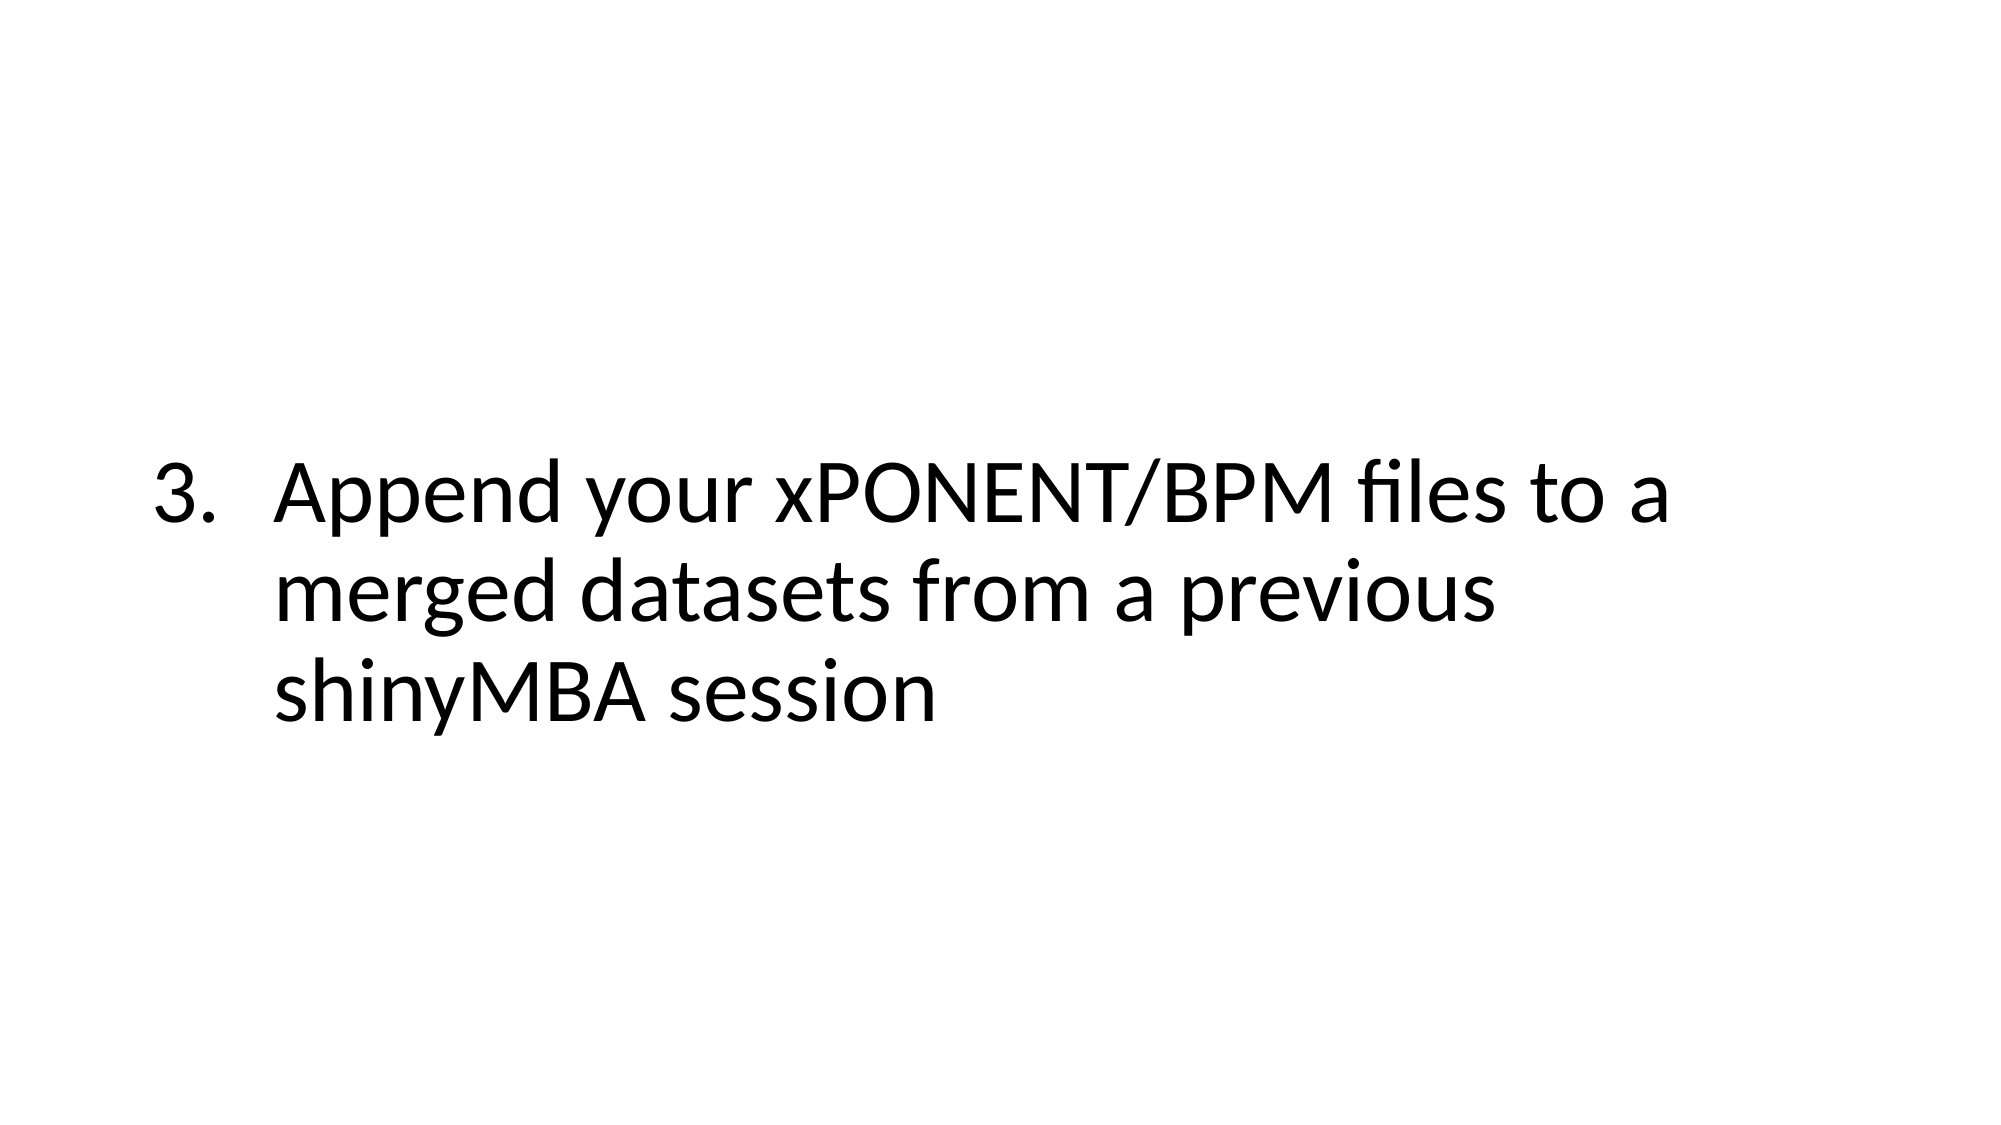

# Append your xPONENT/BPM files to a merged datasets from a previous shinyMBA session